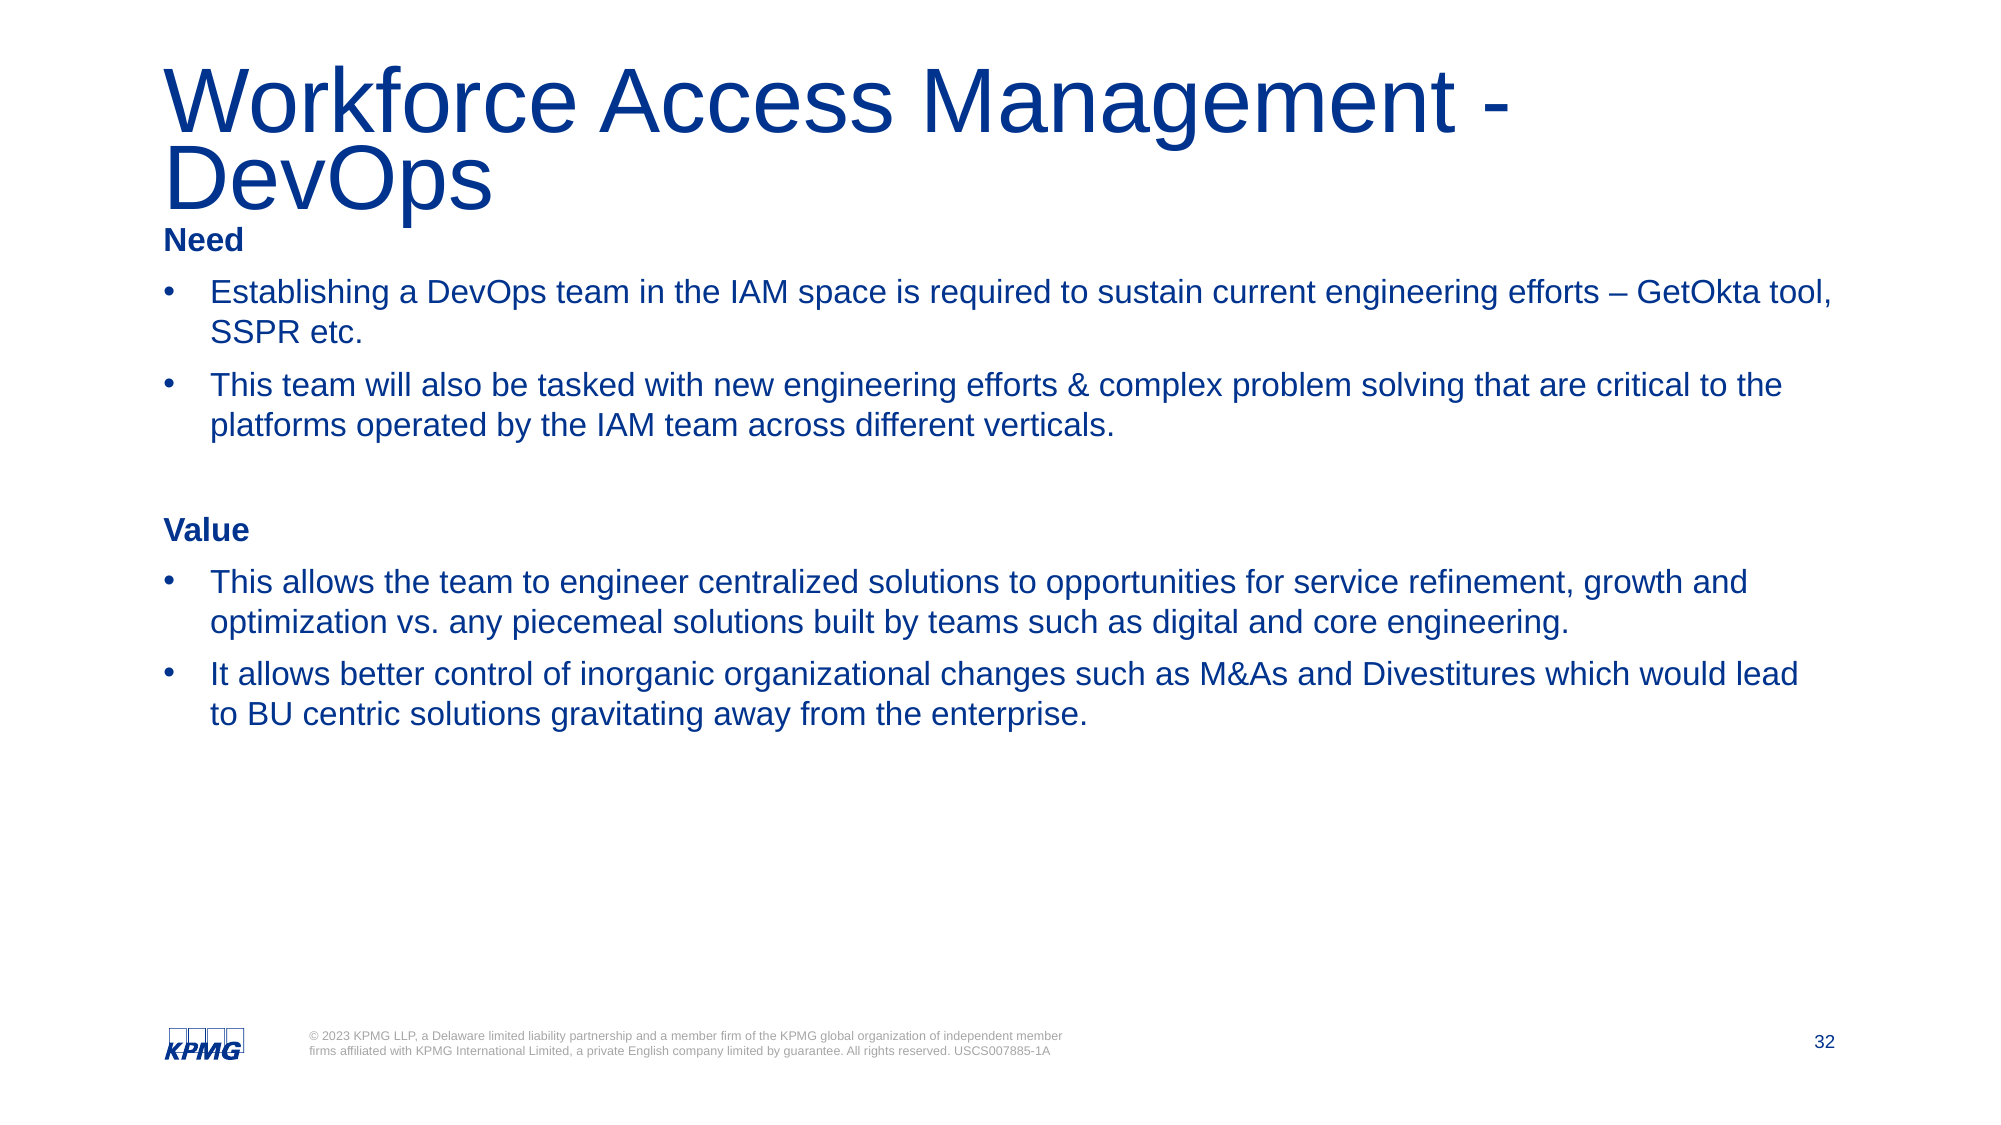

# Workforce Access Management - DevOps
Need
Establishing a DevOps team in the IAM space is required to sustain current engineering efforts – GetOkta tool, SSPR etc.
This team will also be tasked with new engineering efforts & complex problem solving that are critical to the platforms operated by the IAM team across different verticals.

Value
This allows the team to engineer centralized solutions to opportunities for service refinement, growth and optimization vs. any piecemeal solutions built by teams such as digital and core engineering.
It allows better control of inorganic organizational changes such as M&As and Divestitures which would lead to BU centric solutions gravitating away from the enterprise.